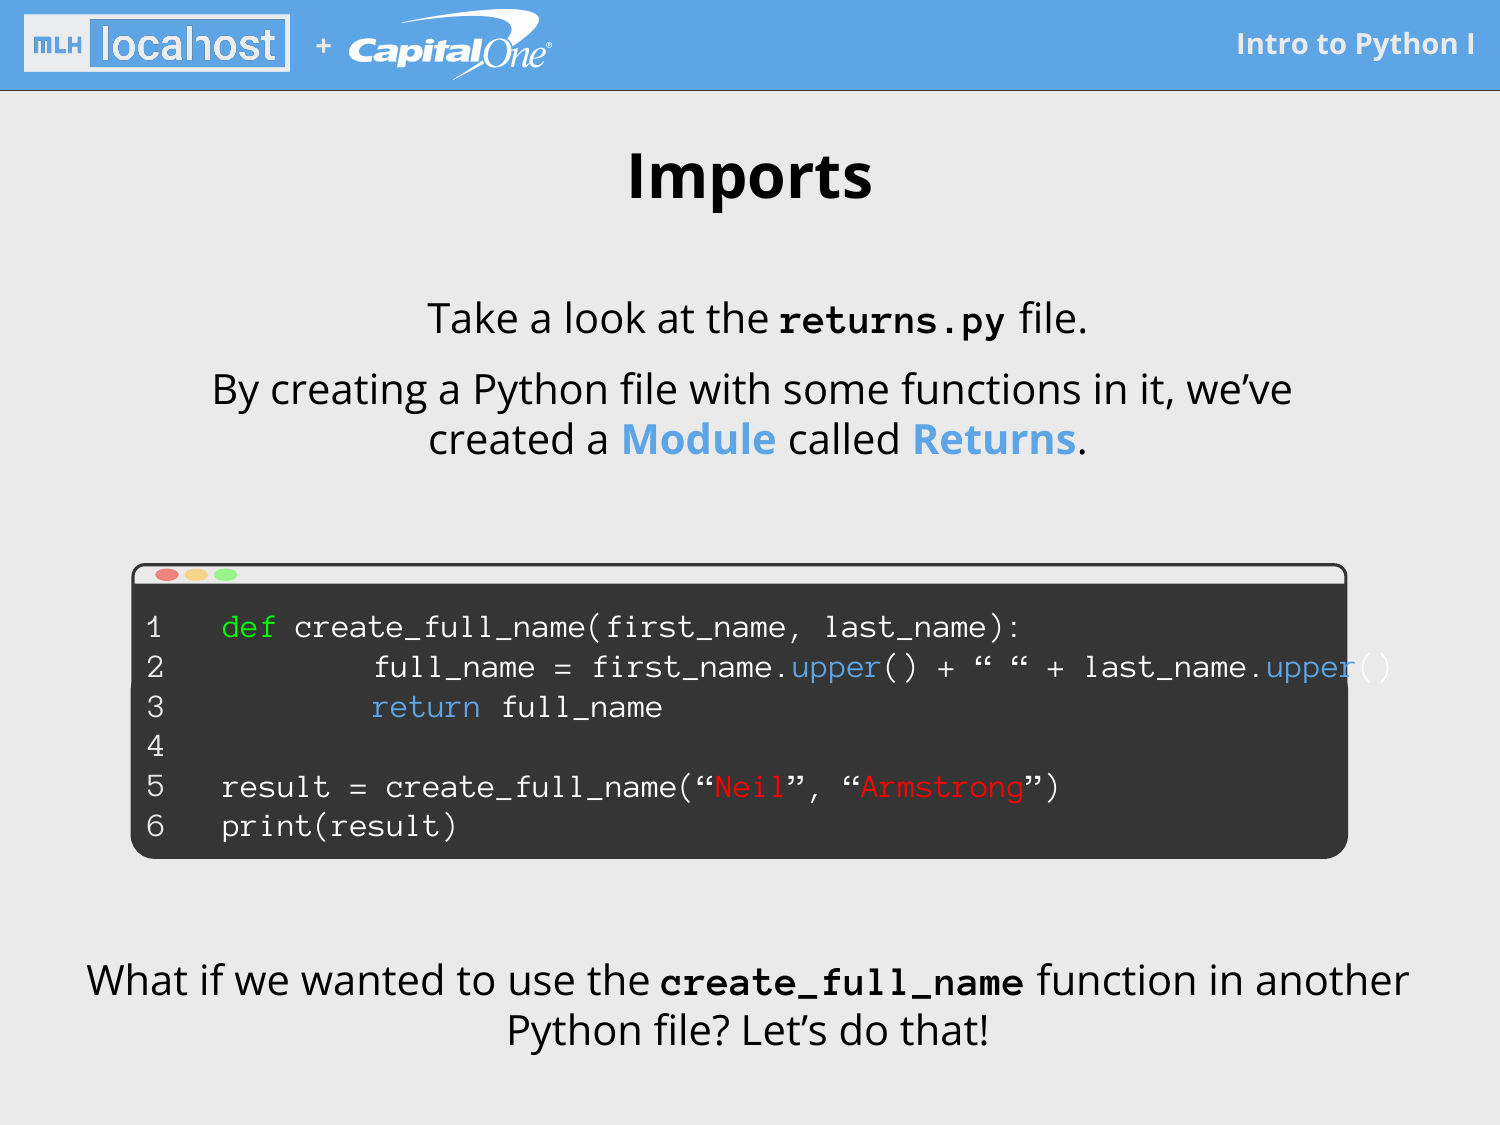

# Imports
Take a look at the returns.py file.
By creating a Python file with some functions in it, we’ve
created a Module called Returns.

1
2
3
4
5
6
def create_full_name(first_name, last_name):
	full_name = first_name.upper() + “ “ + last_name.upper()
	return full_name

result = create_full_name(“Neil”, “Armstrong”)
print(result)

What if we wanted to use the create_full_name function in another Python file? Let’s do that!